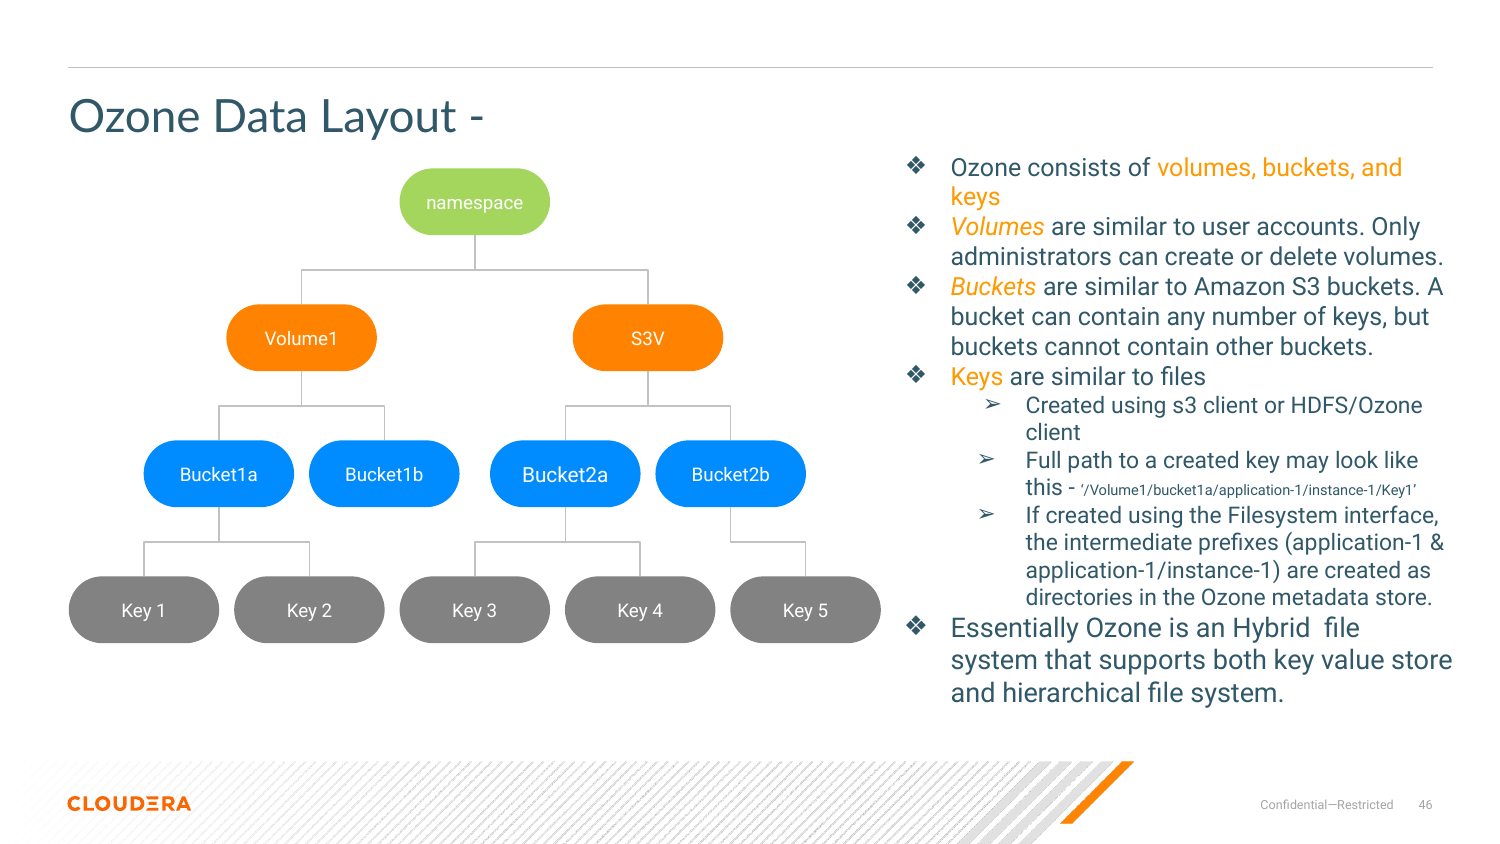

# Ozone Data Layout -
Ozone consists of volumes, buckets, and keys
Volumes are similar to user accounts. Only administrators can create or delete volumes.
Buckets are similar to Amazon S3 buckets. A bucket can contain any number of keys, but buckets cannot contain other buckets.
Keys are similar to files
Created using s3 client or HDFS/Ozone client
Full path to a created key may look like this - ‘/Volume1/bucket1a/application-1/instance-1/Key1’
If created using the Filesystem interface, the intermediate prefixes (application-1 & application-1/instance-1) are created as directories in the Ozone metadata store.
Essentially Ozone is an Hybrid  file system that supports both key value store and hierarchical file system.
namespace
Volume1
S3V
Bucket1a
Bucket1b
Bucket2a
Bucket2b
Key 1
Key 2
Key 3
Key 4
Key 5